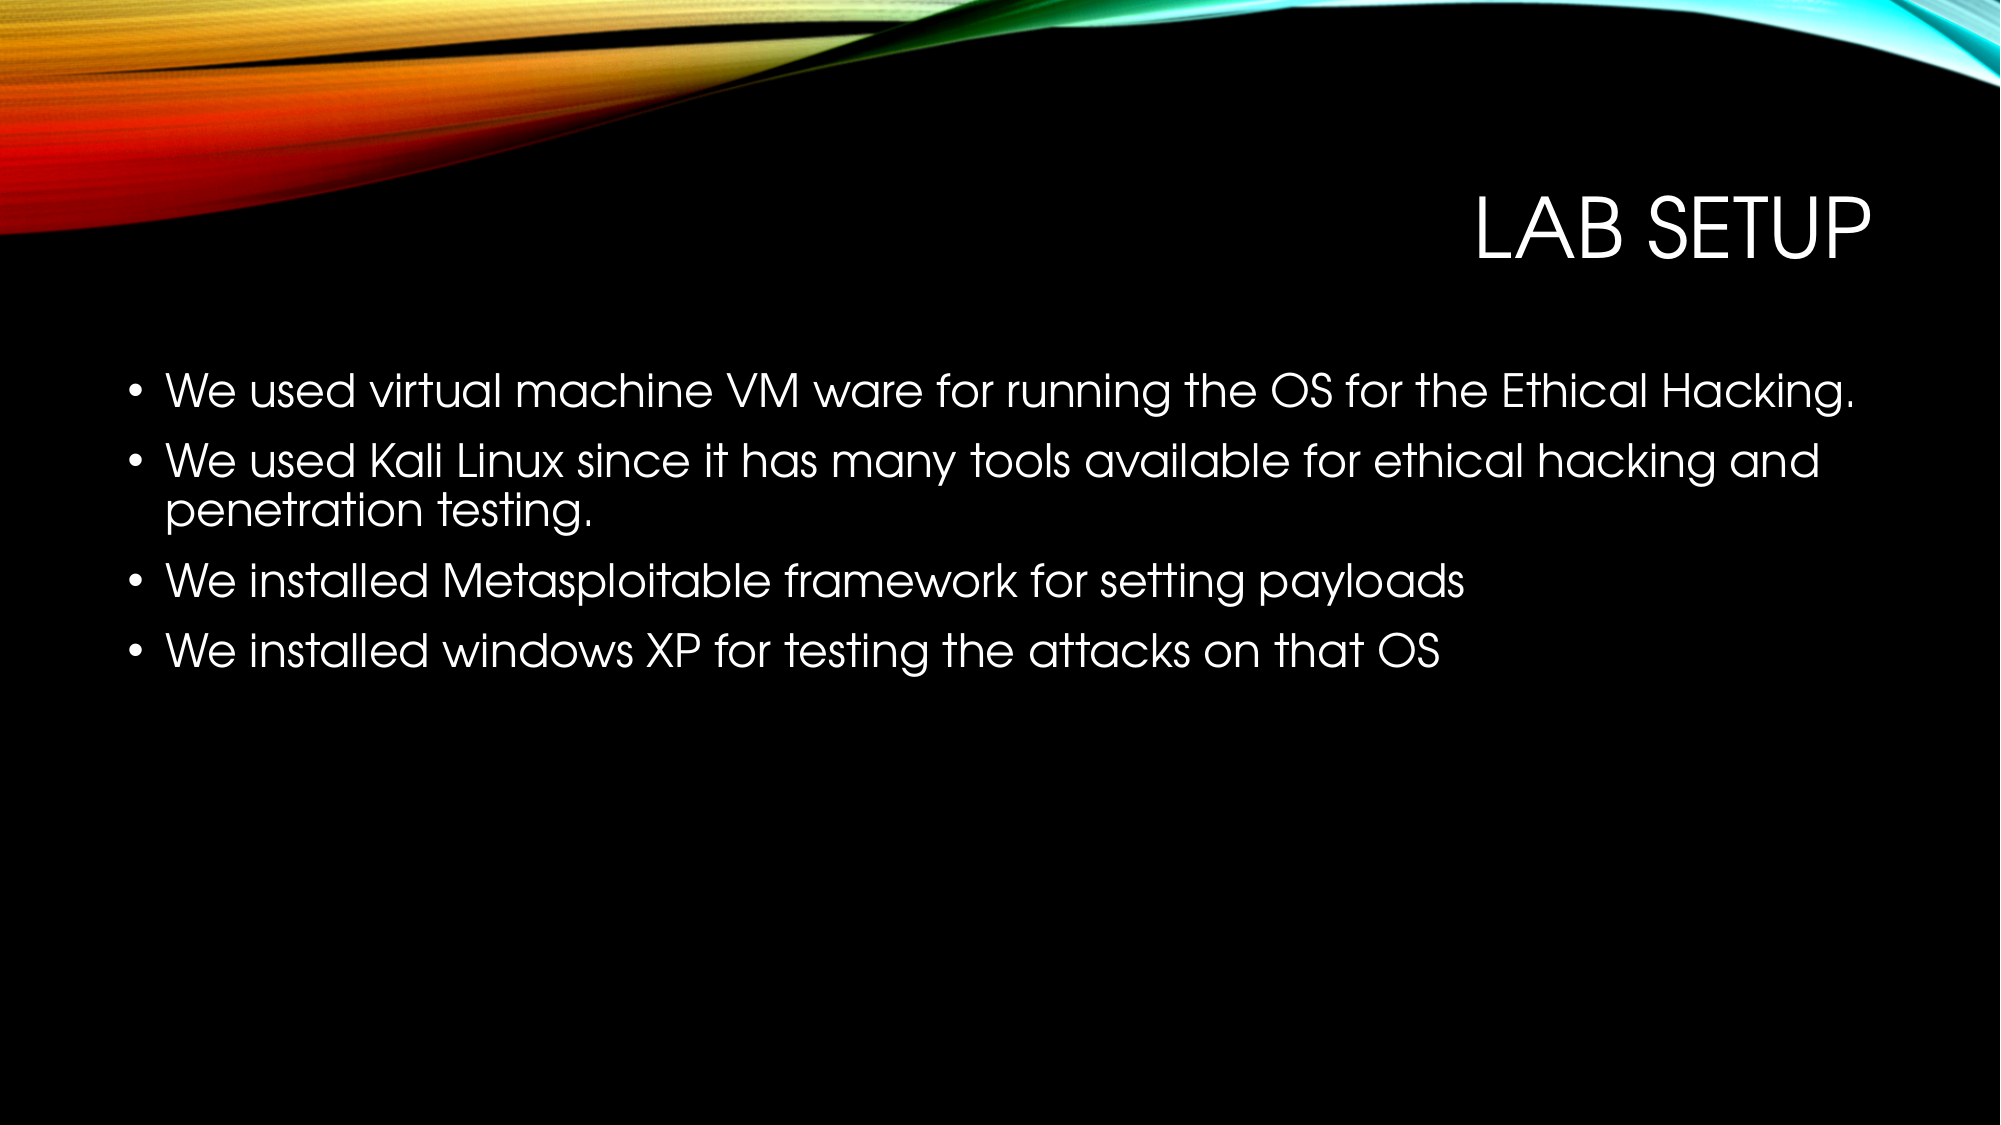

# Lab setup
We used virtual machine VM ware for running the OS for the Ethical Hacking.
We used Kali Linux since it has many tools available for ethical hacking and penetration testing.
We installed Metasploitable framework for setting payloads
We installed windows XP for testing the attacks on that OS